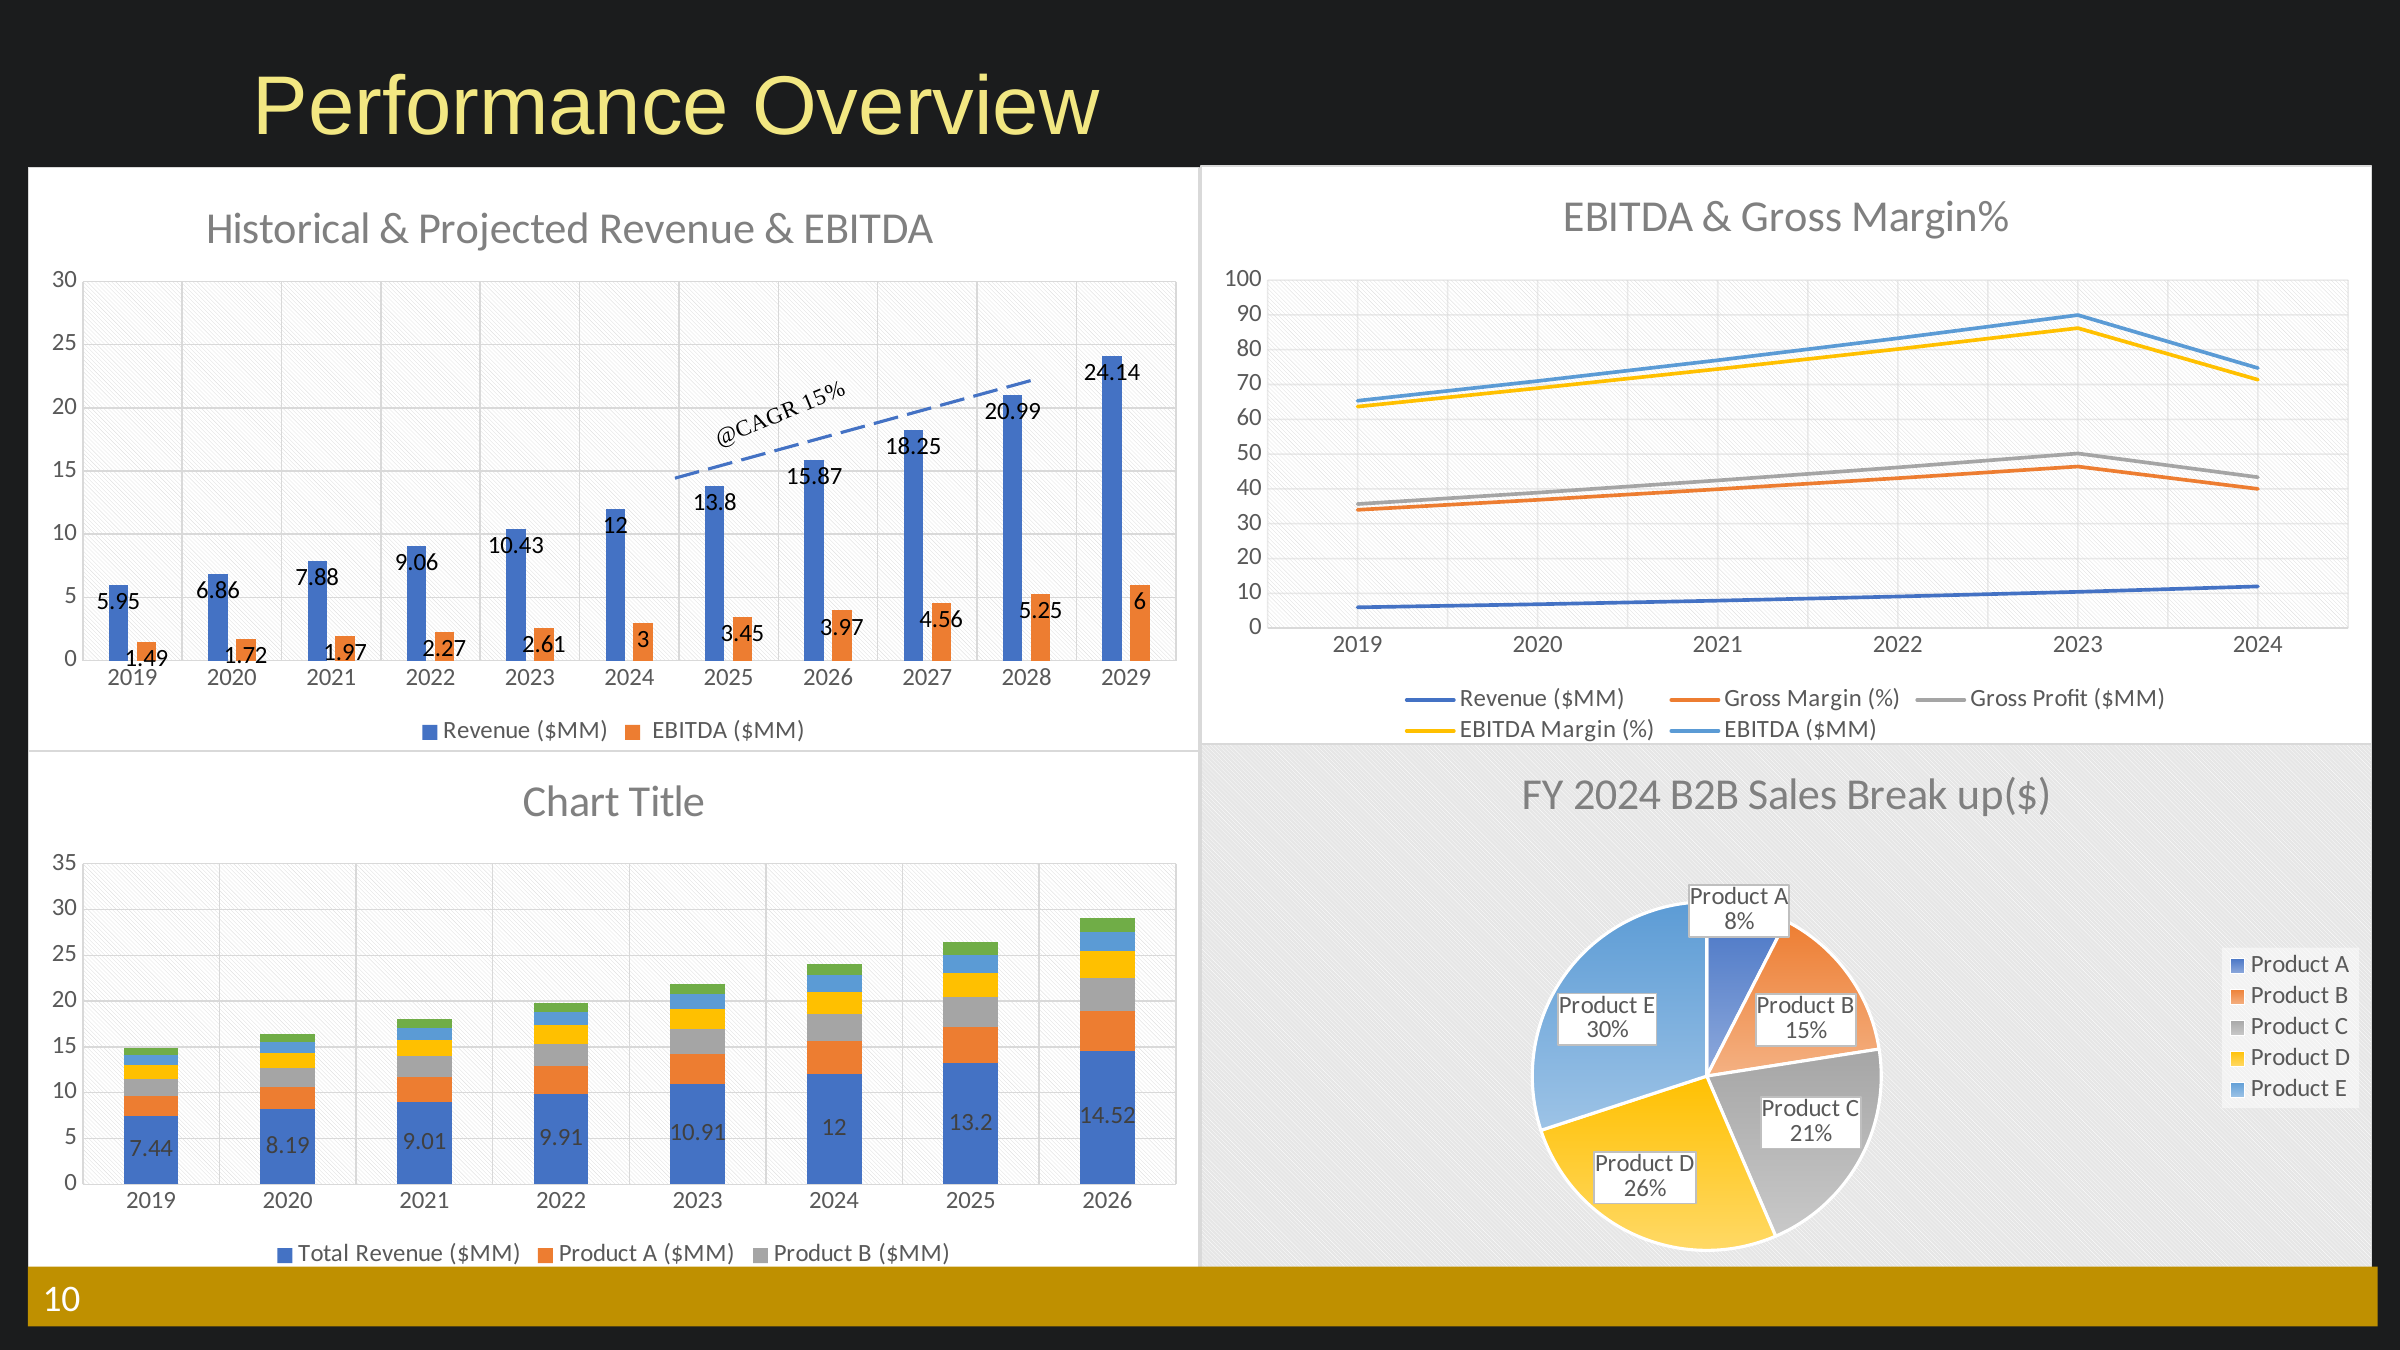

Performance Overview

### Chart: EBITDA & Gross Margin%

| Category | Revenue ($MM) | Gross Margin (%) | Gross Profit ($MM) | EBITDA Margin (%) | EBITDA ($MM) |
|---|---|---|---|---|---|
| 2019 | 5.99 | 28.0 | 1.67 | 28.0 | 1.67 |
| 2020 | 6.88 | 30.0 | 2.06 | 30.0 | 2.06 |
| 2021 | 7.91 | 32.0 | 2.53 | 32.0 | 2.53 |
| 2022 | 9.09 | 34.0 | 3.09 | 34.0 | 3.09 |
| 2023 | 10.43 | 36.0 | 3.76 | 36.0 | 3.76 |
| 2024 | 12.0 | 28.0 | 3.36 | 28.0 | 3.36 |

### Chart: Historical & Projected Revenue & EBITDA

| Category | Revenue ($MM) |  EBITDA ($MM) |
|---|---|---|
| 2019 | 5.95 | 1.49 |
| 2020 | 6.86 | 1.72 |
| 2021 | 7.88 | 1.97 |
| 2022 | 9.06 | 2.27 |
| 2023 | 10.43 | 2.61 |
| 2024 | 12.0 | 3.0 |
| 2025 | 13.8 | 3.45 |
| 2026 | 15.87 | 3.97 |
| 2027 | 18.25 | 4.56 |
| 2028 | 20.99 | 5.25 |
| 2029 | 24.14 | 6.0 |

### Chart: FY 2024 B2B Sales Break up($)

| Category | Price ($) | Percentage of Total Sales (%) |
|---|---|---|
| Product A | 25000.0 | 10.0 |
| Product B | 50000.0 | 20.0 |
| Product C | 70000.0 | 30.0 |
| Product D | 88000.0 | 25.0 |
| Product E | 100000.0 | 15.0 |

### Chart:

| Category | Total Revenue ($MM) | Product A ($MM) | Product B ($MM) | Product C ($MM) | Product D ($MM) | Product E ($MM) |
|---|---|---|---|---|---|---|
| 2019 | 7.44 | 2.23 | 1.86 | 1.49 | 1.12 | 0.74 |
| 2020 | 8.19 | 2.46 | 2.05 | 1.64 | 1.23 | 0.82 |
| 2021 | 9.01 | 2.7 | 2.25 | 1.8 | 1.35 | 0.9 |
| 2022 | 9.91 | 2.97 | 2.48 | 1.98 | 1.49 | 0.99 |
| 2023 | 10.91 | 3.27 | 2.73 | 2.18 | 1.64 | 1.09 |
| 2024 | 12.0 | 3.6 | 3.0 | 2.4 | 1.8 | 1.2 |
| 2025 | 13.2 | 3.96 | 3.3 | 2.64 | 1.98 | 1.32 |
| 2026 | 14.52 | 4.36 | 3.63 | 2.9 | 2.18 | 1.45 |
10